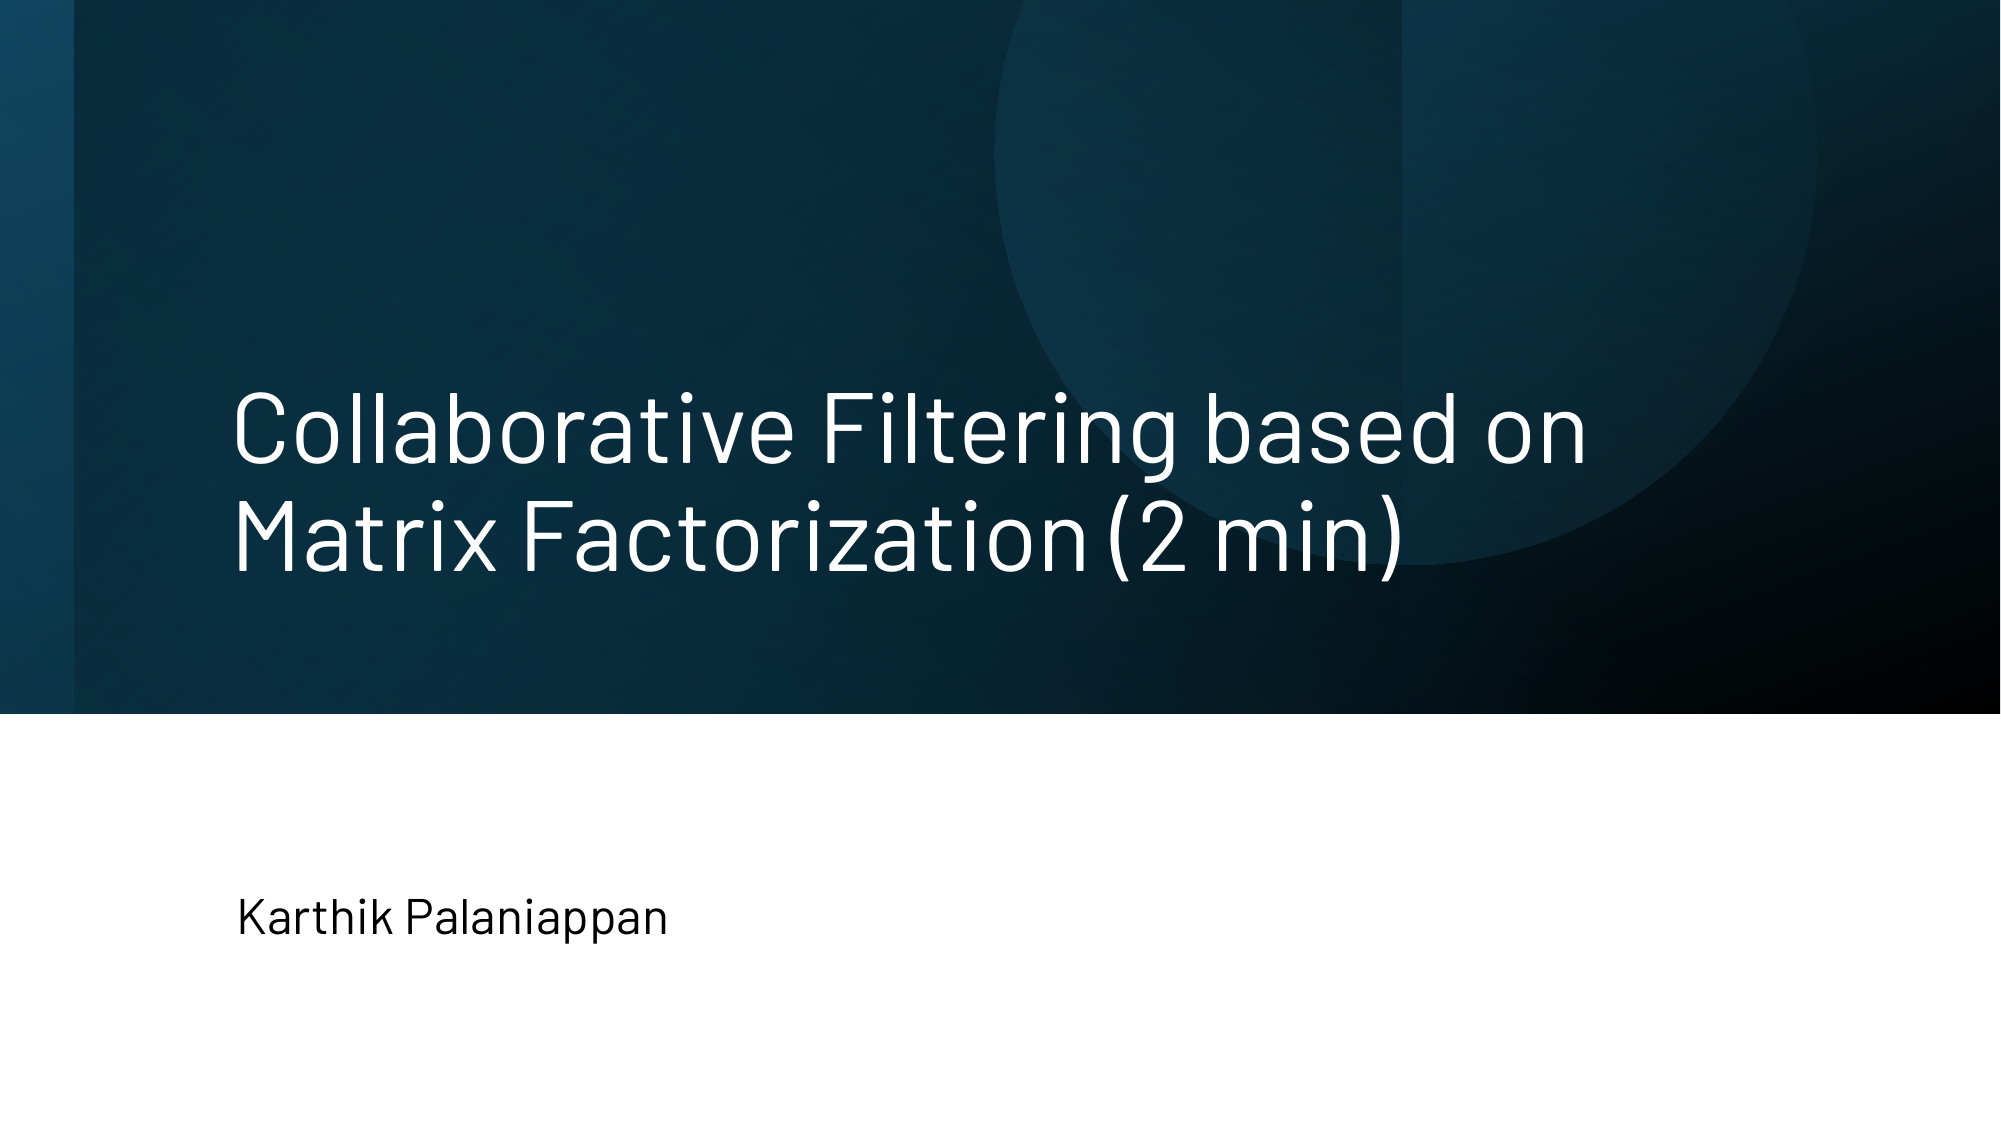

# Collaborative Filtering based on Matrix Factorization (2 min)
Karthik Palaniappan